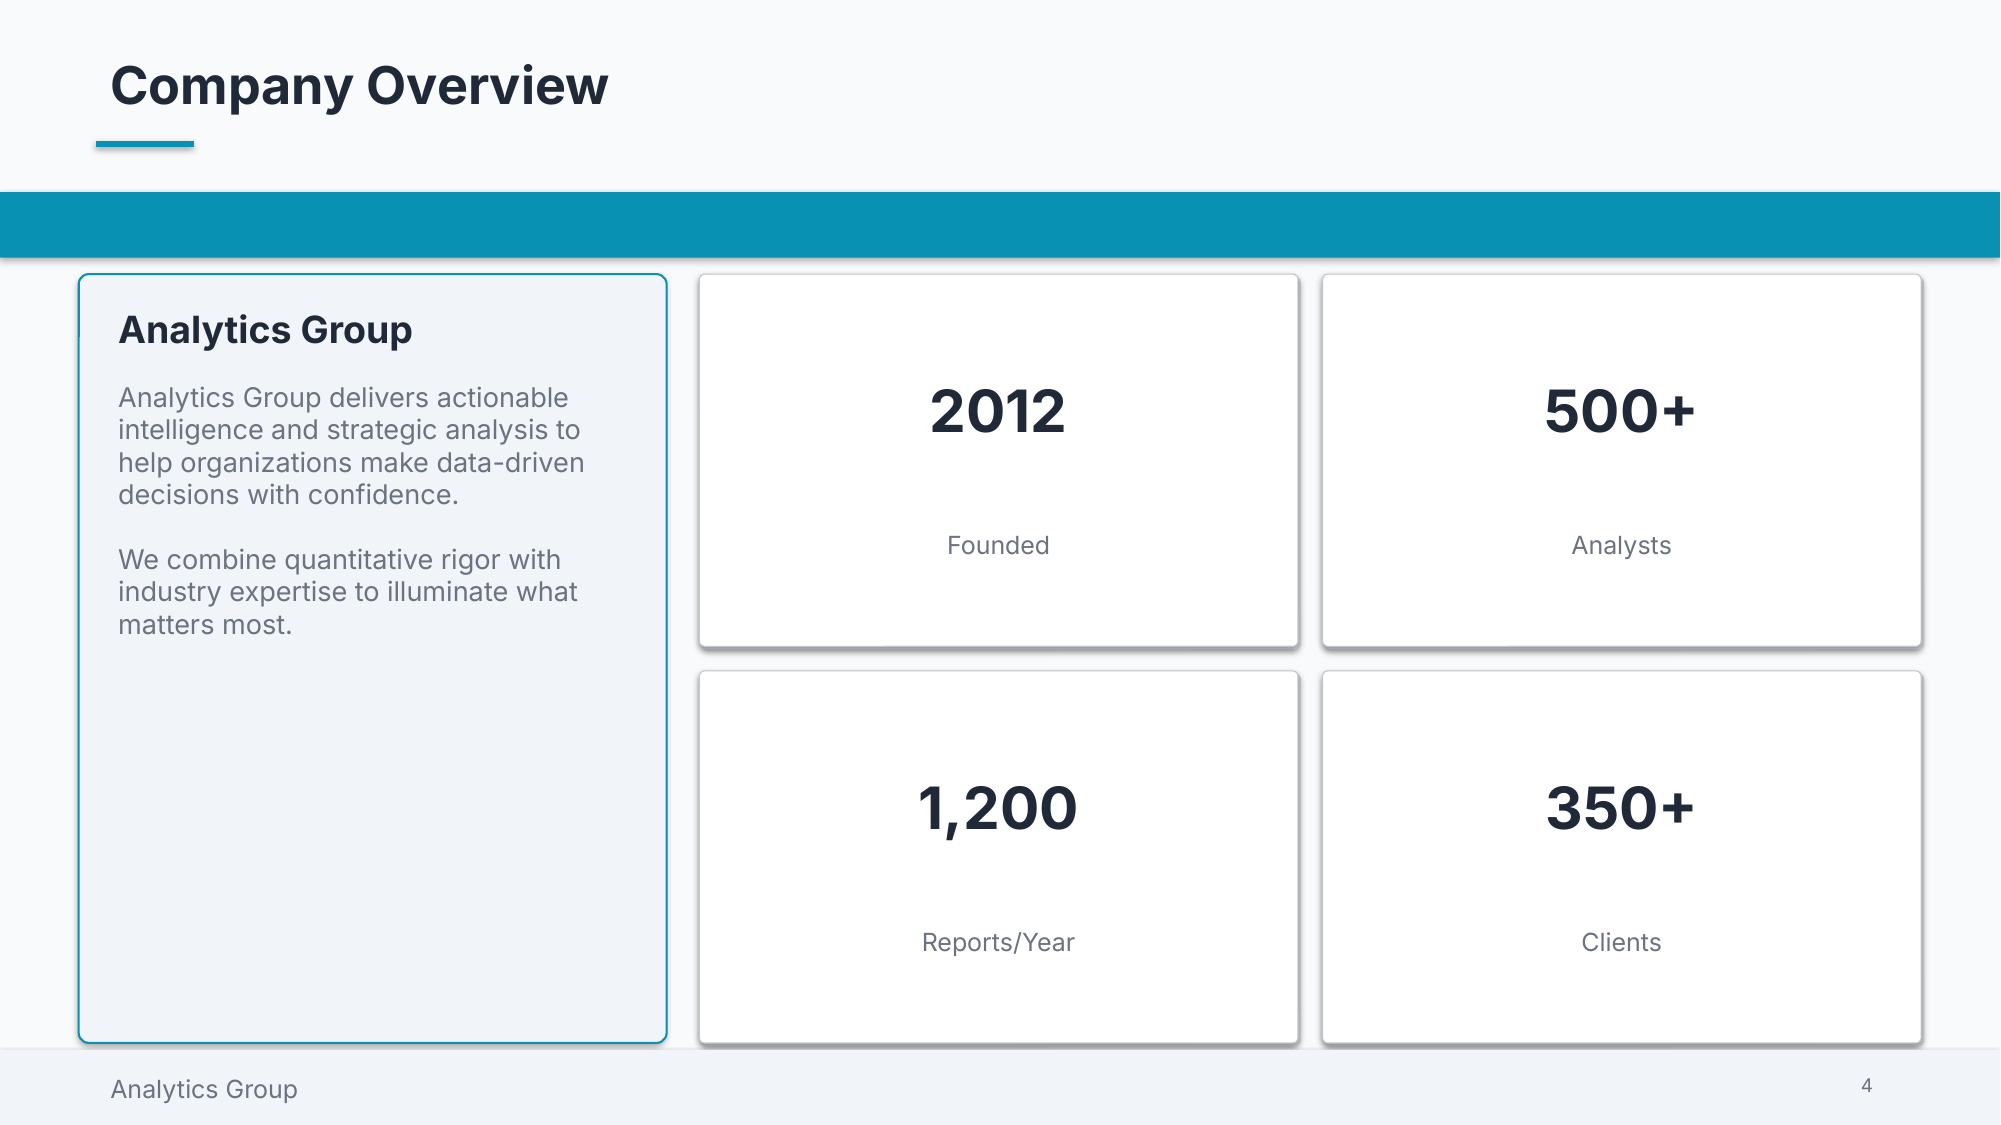

Company Overview

Analytics Group
2012
500+
Analytics Group delivers actionable intelligence and strategic analysis to help organizations make data-driven decisions with confidence.

We combine quantitative rigor with industry expertise to illuminate what matters most.
Founded
Analysts

1,200
350+
Reports/Year
Clients

Analytics Group
4